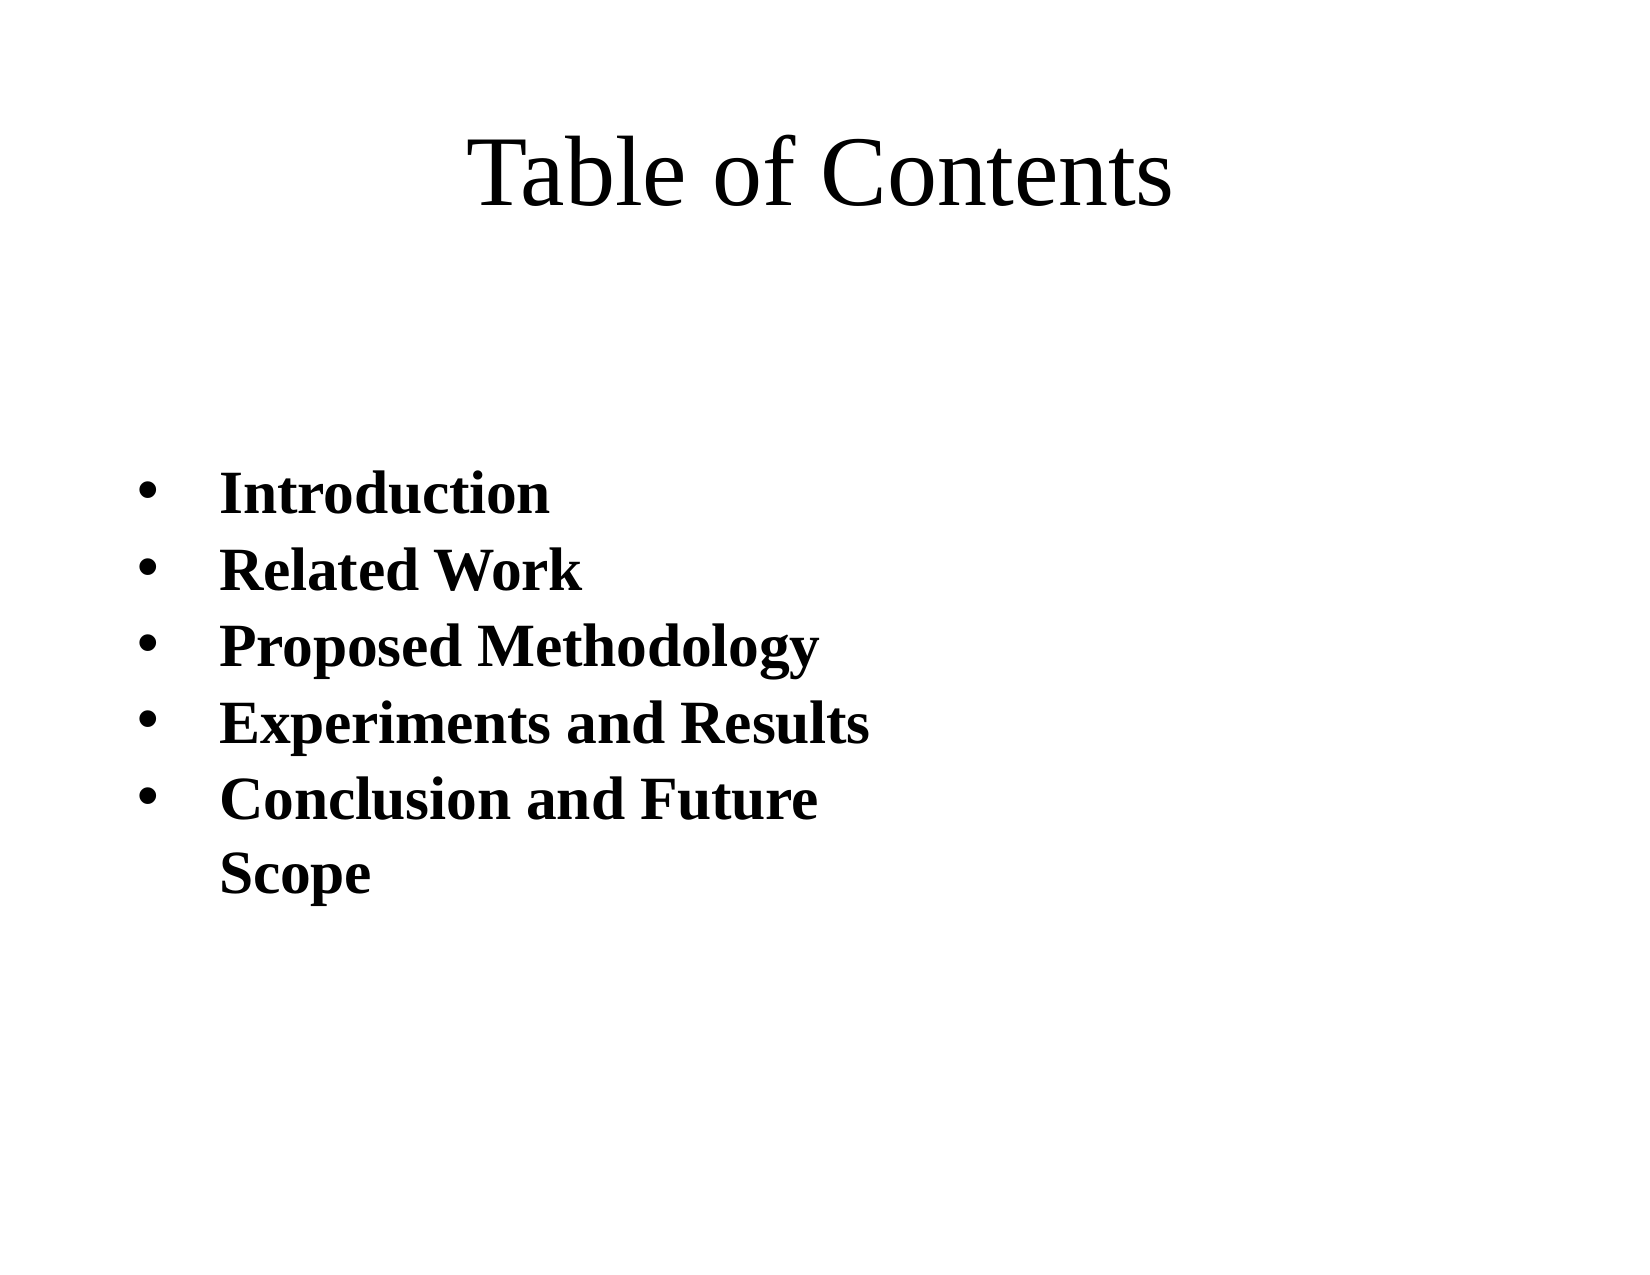

# Table of Contents
Introduction
Related Work
Proposed Methodology
Experiments and Results
Conclusion and Future Scope